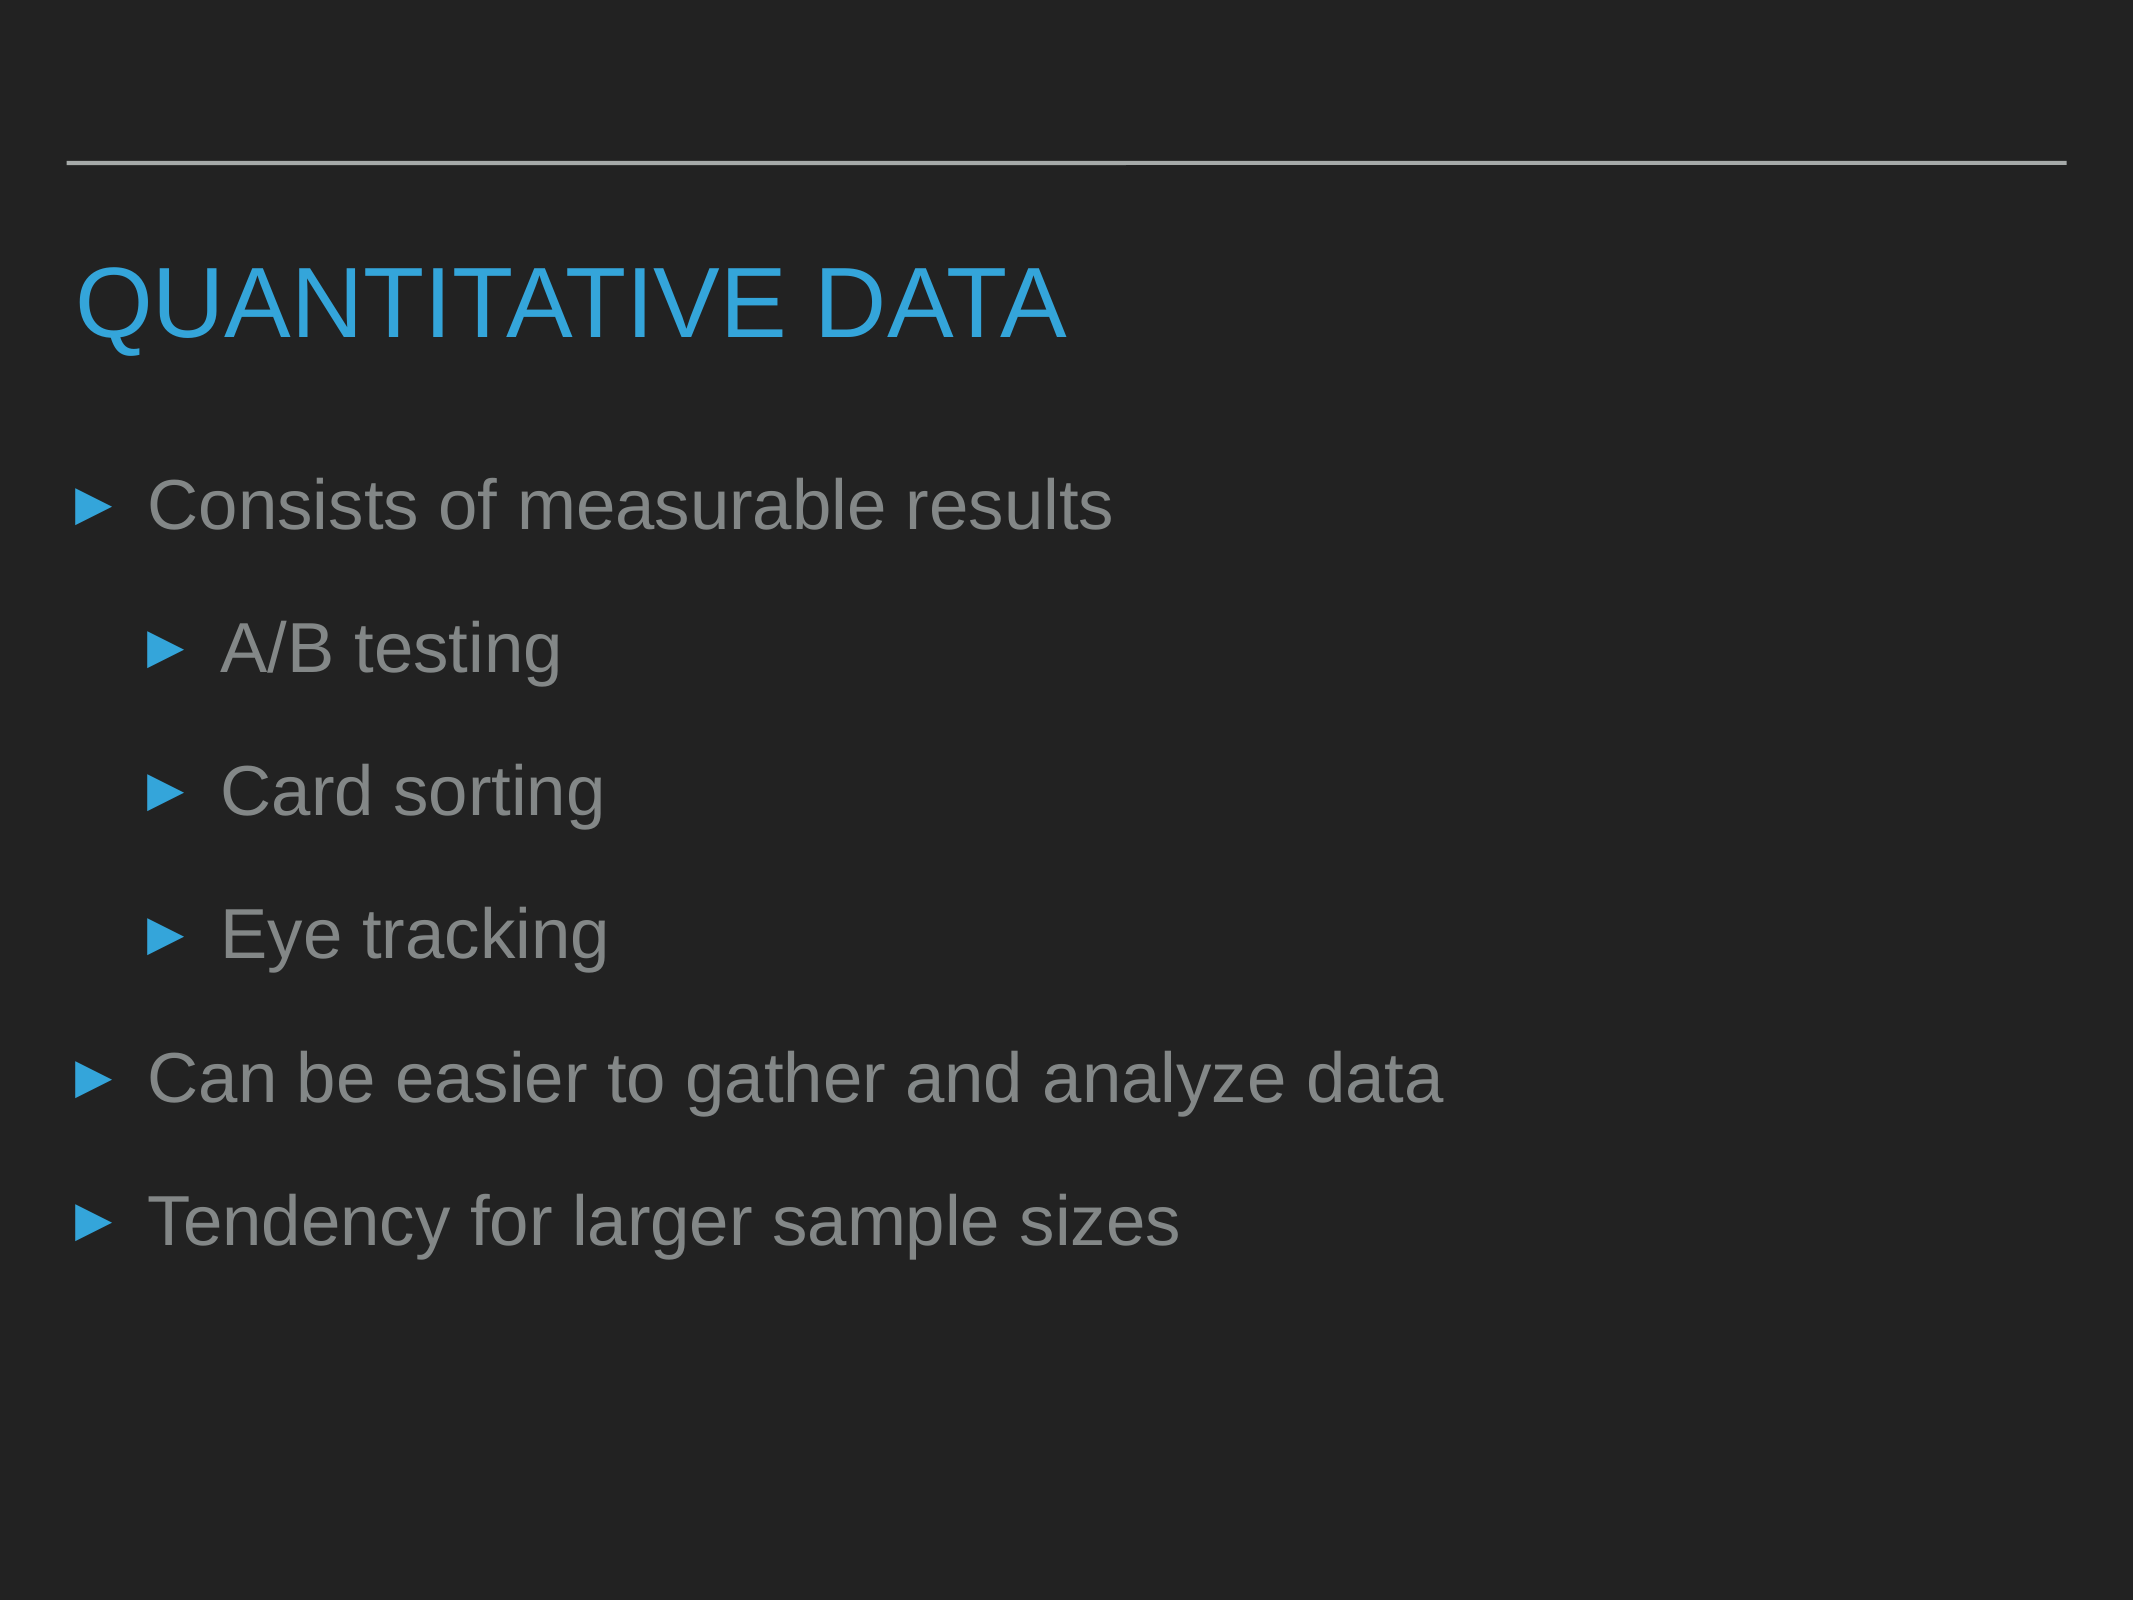

# Quantitative Data
Consists of measurable results
A/B testing
Card sorting
Eye tracking
Can be easier to gather and analyze data
Tendency for larger sample sizes